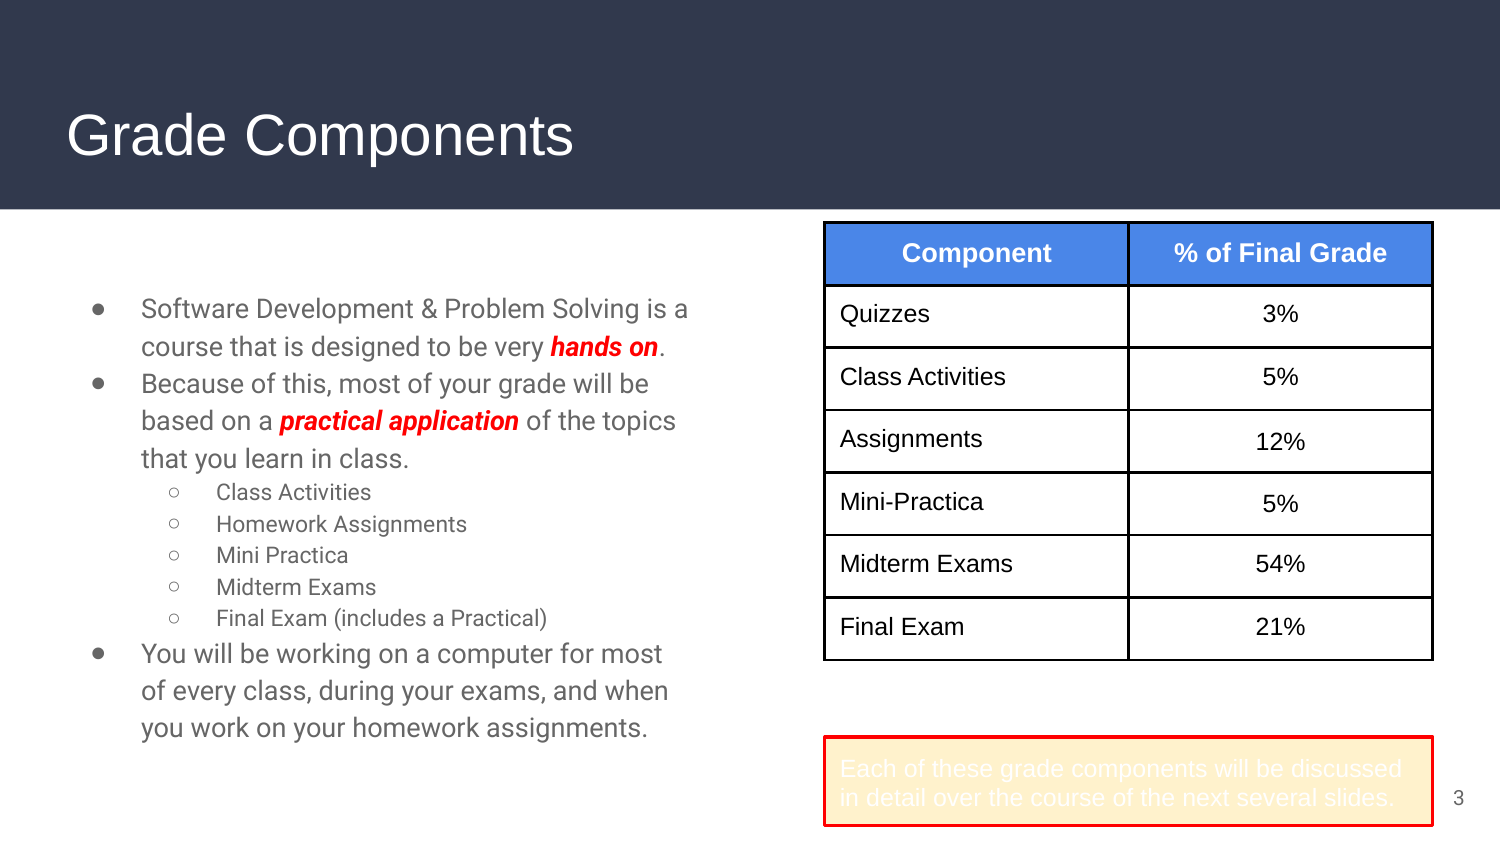

# Grade Components
| Component | % of Final Grade |
| --- | --- |
| Quizzes | 3% |
| Class Activities | 5% |
| Assignments | 12% |
| Mini-Practica | 5% |
| Midterm Exams | 54% |
| Final Exam | 21% |
Software Development & Problem Solving is a course that is designed to be very hands on.
Because of this, most of your grade will be based on a practical application of the topics that you learn in class.
Class Activities
Homework Assignments
Mini Practica
Midterm Exams
Final Exam (includes a Practical)
You will be working on a computer for most of every class, during your exams, and when you work on your homework assignments.
Each of these grade components will be discussed in detail over the course of the next several slides.
3